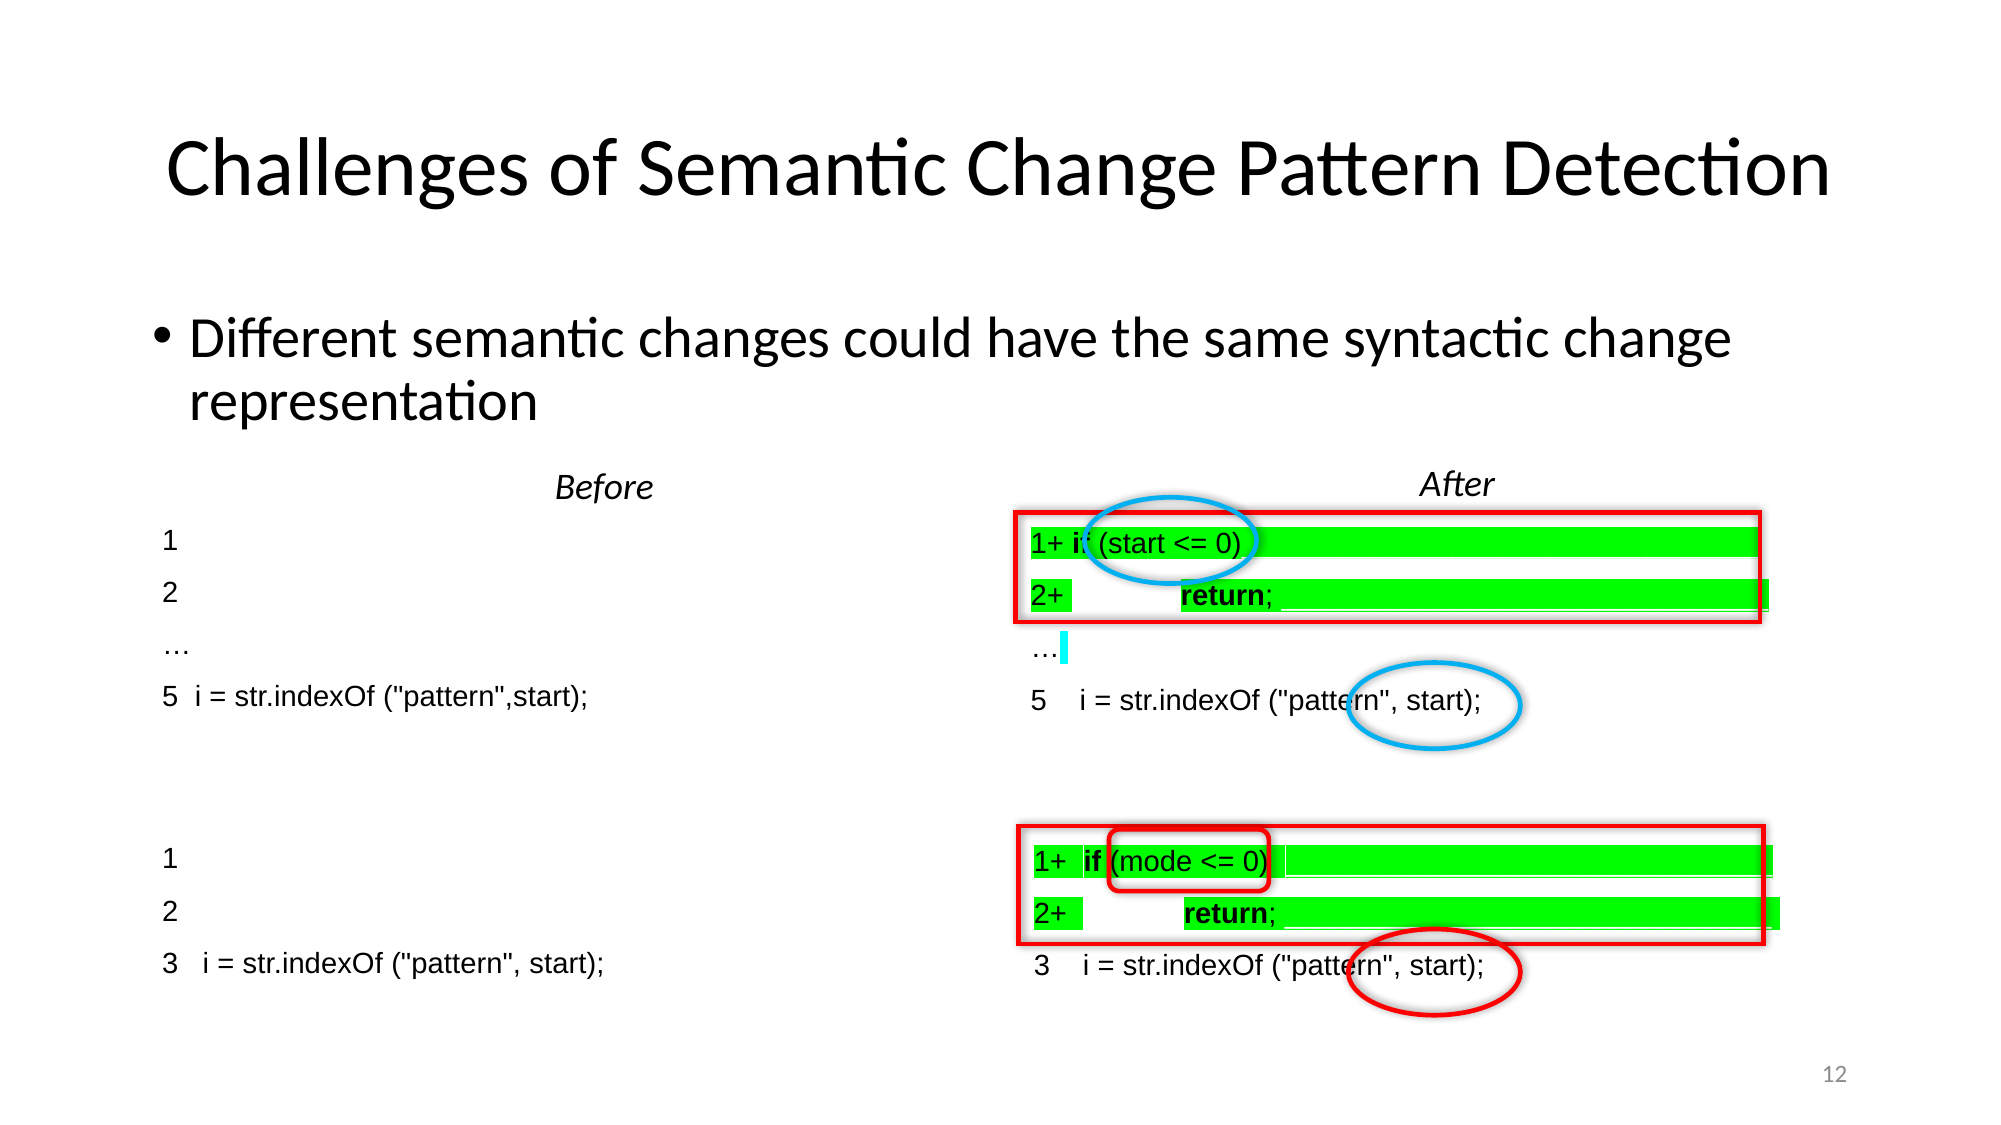

# Challenges of Semantic Change Pattern Detection
Different semantic changes could have the same syntactic change representation

After
Before
1
2
…
5  i = str.indexOf ("pattern",start); ______________________
1+ if (start <= 0)________________________________
2+ 	return; ______________________________
…
5    i = str.indexOf ("pattern", start);____

1
2
3 3i = str.indexOf ("pattern", start); ______________________
1+  if (mode <= 0)  ______________________________
2+  	return; ______________________________
3    i = str.indexOf ("pattern", start);
12